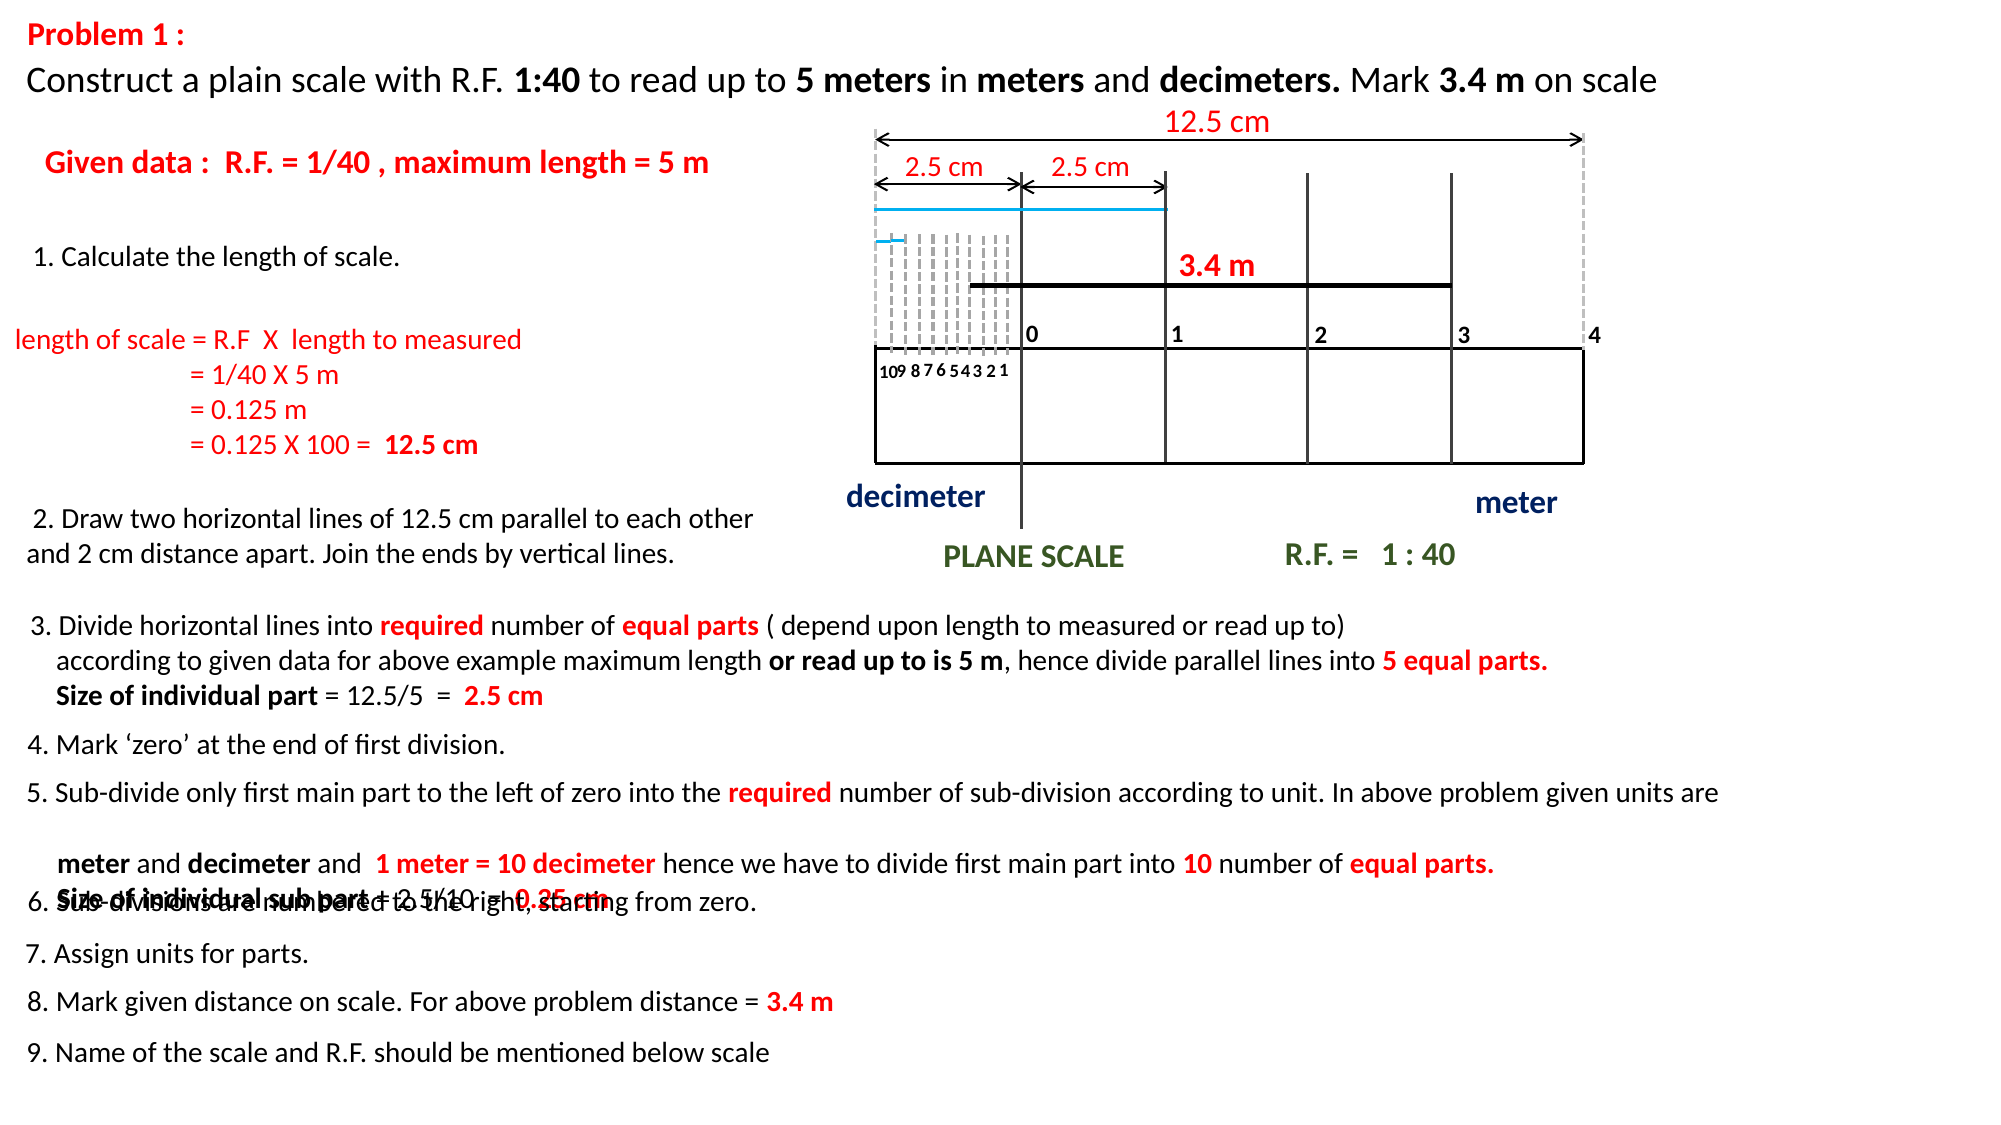

Problem 1 :
Construct a plain scale with R.F. 1:40 to read up to 5 meters in meters and decimeters. Mark 3.4 m on scale
12.5 cm
Given data :  R.F. = 1/40 , maximum length = 5 m
2.5 cm
2.5 cm
 1. Calculate the length of scale.
3.4 m
0
1
2
3
4
length of scale = R.F  X  length to measured
                           = 1/40 X 5 m
                           = 0.125 m
                           = 0.125 X 100 =  12.5 cm
6
1
7
2
8
3
4
9
5
10
decimeter
meter
 2. Draw two horizontal lines of 12.5 cm parallel to each other and 2 cm distance apart. Join the ends by vertical lines.
R.F. =   1 : 40
PLANE SCALE
 3. Divide horizontal lines into required number of equal parts ( depend upon length to measured or read up to)
     according to given data for above example maximum length or read up to is 5 m, hence divide parallel lines into 5 equal parts.
     Size of individual part = 12.5/5  =  2.5 cm
 4. Mark ‘zero’ at the end of first division.
 5. Sub-divide only first main part to the left of zero into the required number of sub-division according to unit. In above problem given units are
      meter and decimeter and  1 meter = 10 decimeter hence we have to divide first main part into 10 number of equal parts.
      Size of individual sub part = 2.5/10  =  0.25 cm
 6. Sub-divisions are numbered to the right, starting from zero.
 7. Assign units for parts.
 8. Mark given distance on scale. For above problem distance = 3.4 m
 9. Name of the scale and R.F. should be mentioned below scale